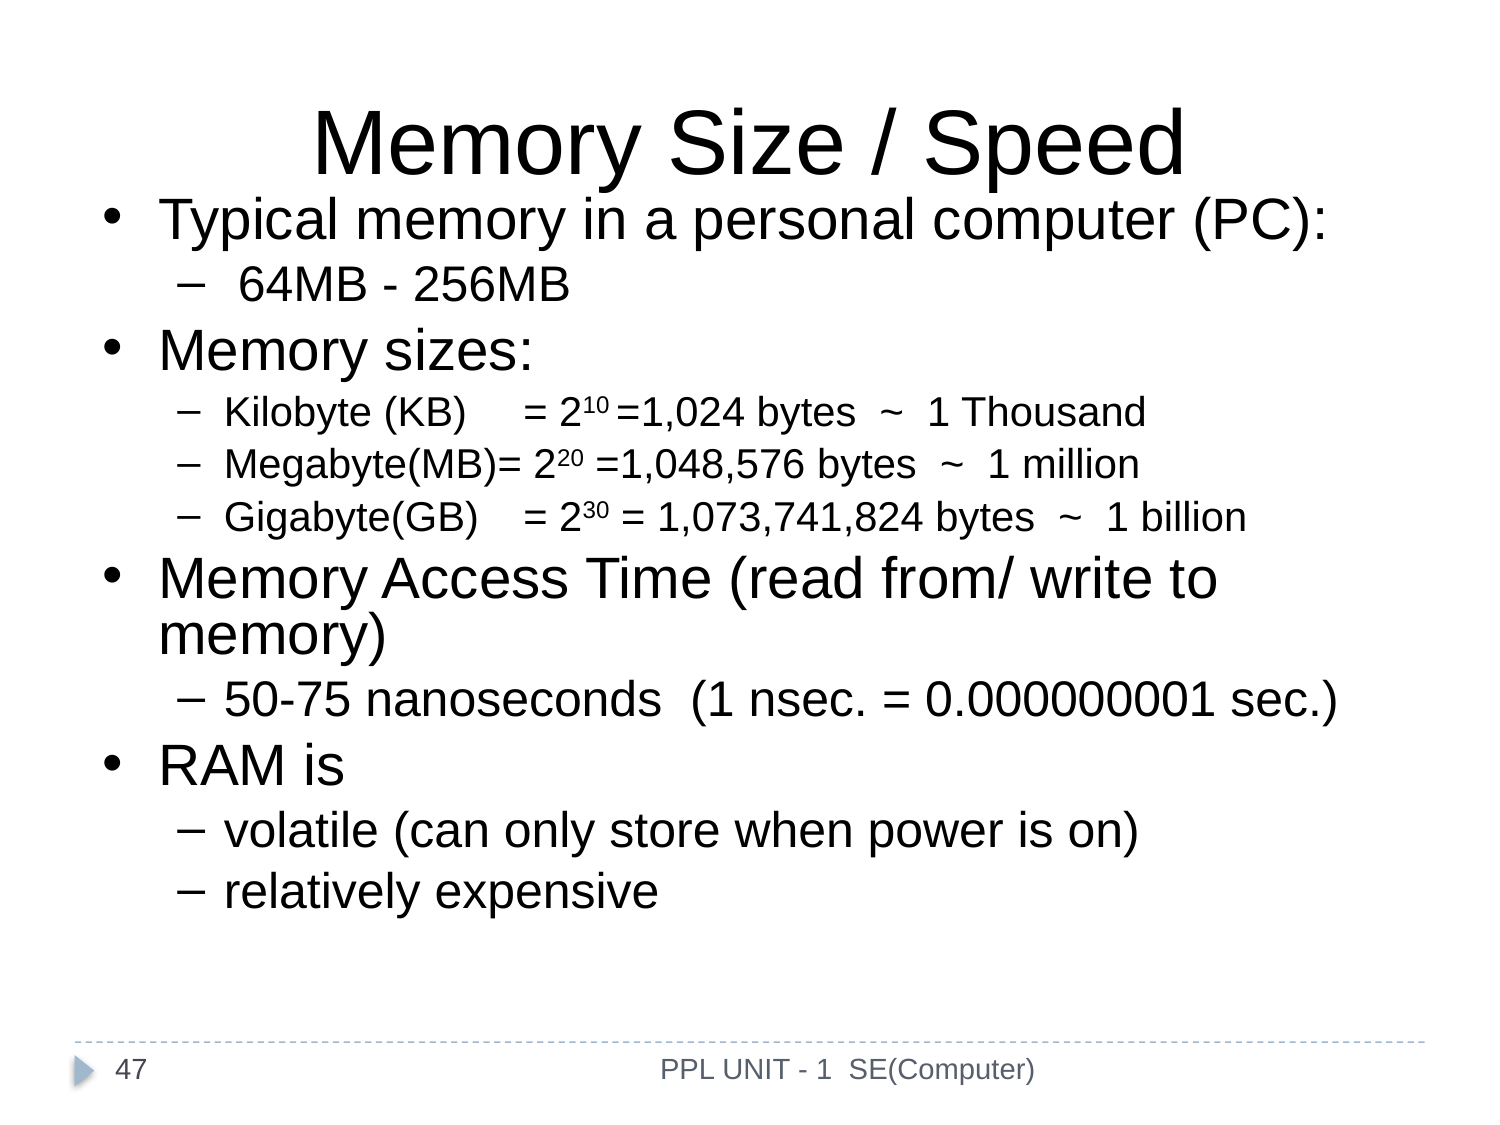

Memory Size / Speed
Typical memory in a personal computer (PC):
 64MB - 256MB
Memory sizes:
Kilobyte (KB)	= 210 =1,024 bytes  ~  1 Thousand
Megabyte(MB)= 220 =1,048,576 bytes  ~  1 million
Gigabyte(GB)	= 230 = 1,073,741,824 bytes  ~  1 billion
Memory Access Time (read from/ write to memory)
50-75 nanoseconds  (1 nsec. = 0.000000001 sec.)
RAM is
volatile (can only store when power is on)
relatively expensive
47
PPL UNIT - 1  SE(Computer)